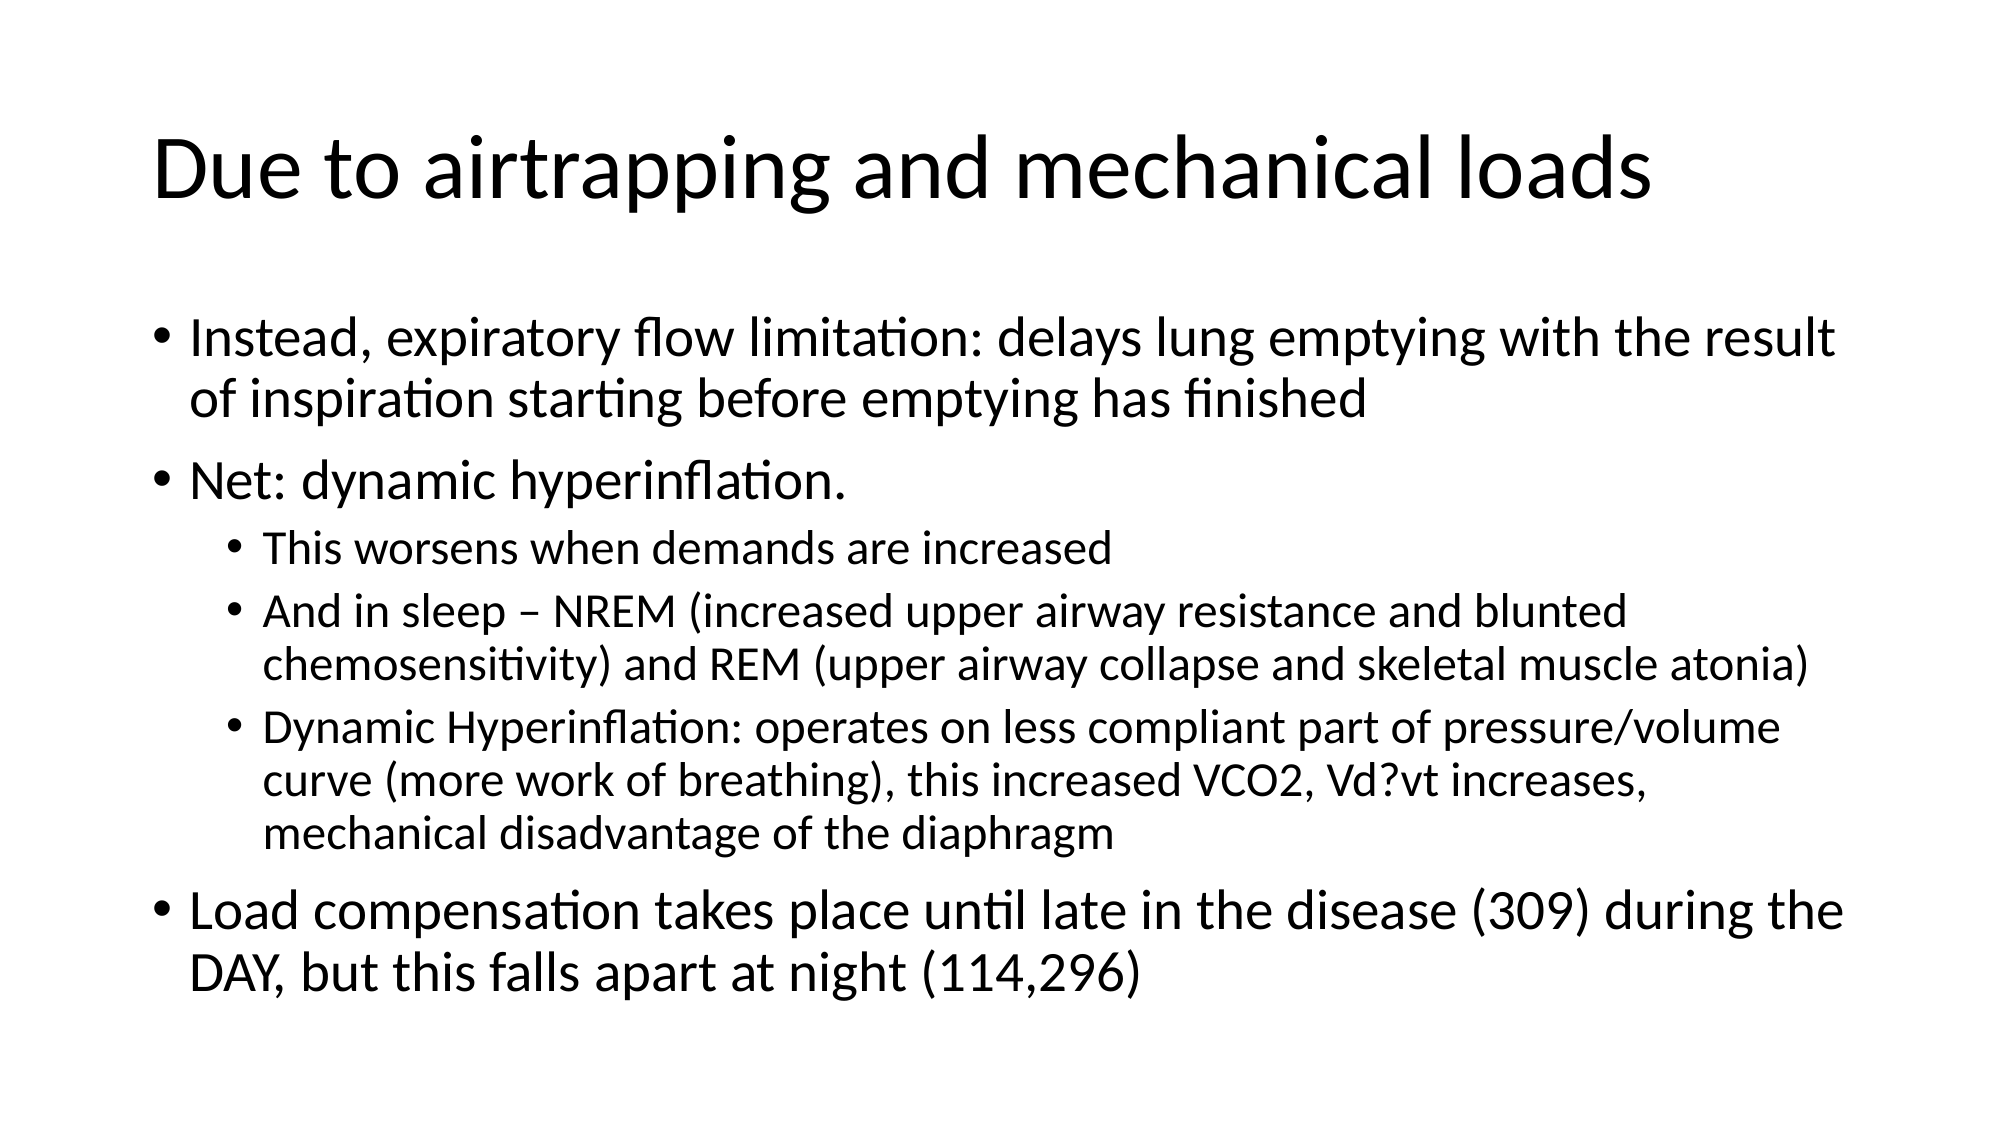

# Due to airtrapping and mechanical loads
Instead, expiratory flow limitation: delays lung emptying with the result of inspiration starting before emptying has finished
Net: dynamic hyperinflation.
This worsens when demands are increased
And in sleep – NREM (increased upper airway resistance and blunted chemosensitivity) and REM (upper airway collapse and skeletal muscle atonia)
Dynamic Hyperinflation: operates on less compliant part of pressure/volume curve (more work of breathing), this increased VCO2, Vd?vt increases, mechanical disadvantage of the diaphragm
Load compensation takes place until late in the disease (309) during the DAY, but this falls apart at night (114,296)